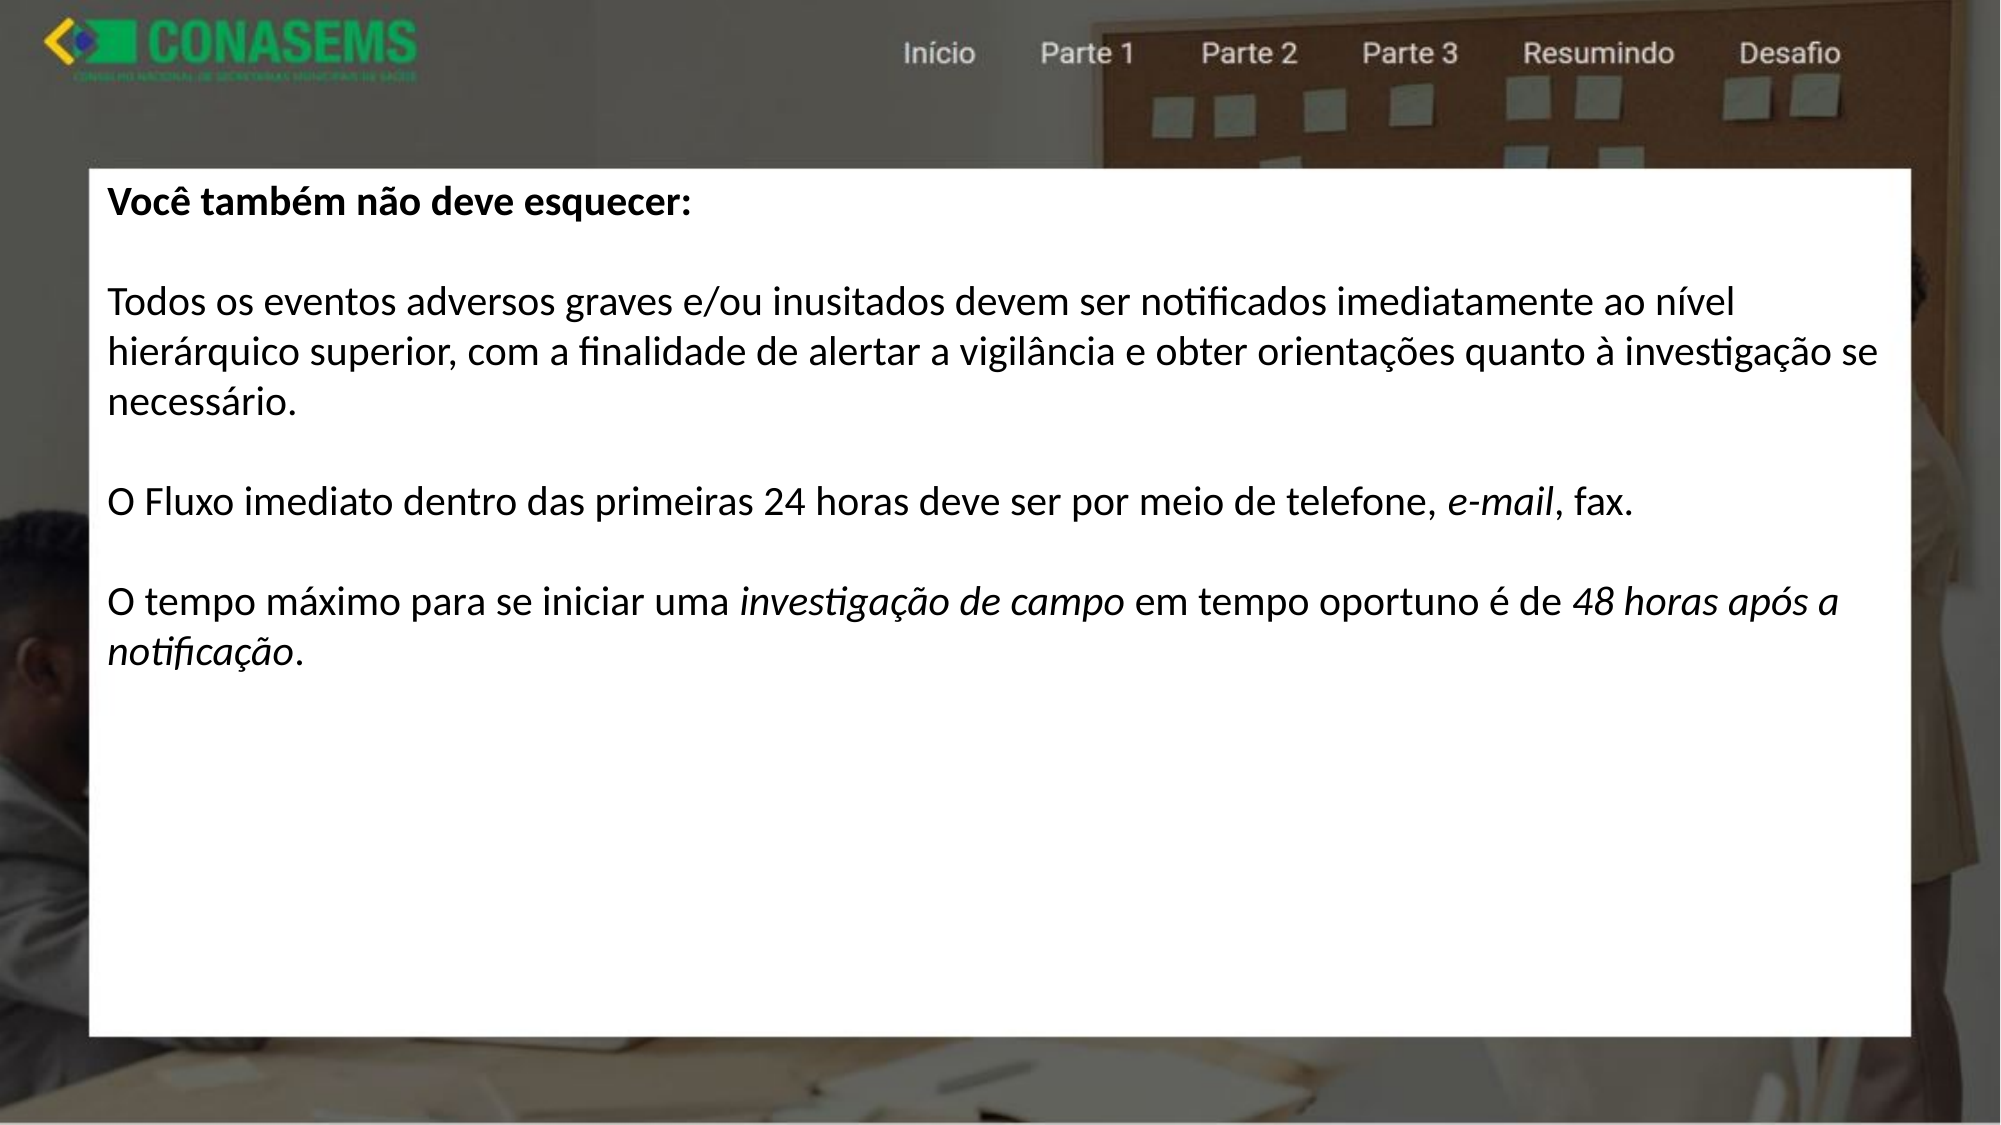

Você também não deve esquecer:

Todos os eventos adversos graves e/ou inusitados devem ser notificados imediatamente ao nível hierárquico superior, com a finalidade de alertar a vigilância e obter orientações quanto à investigação se necessário.

O Fluxo imediato dentro das primeiras 24 horas deve ser por meio de telefone, e-mail, fax.

O tempo máximo para se iniciar uma investigação de campo em tempo oportuno é de 48 horas após a notificação.